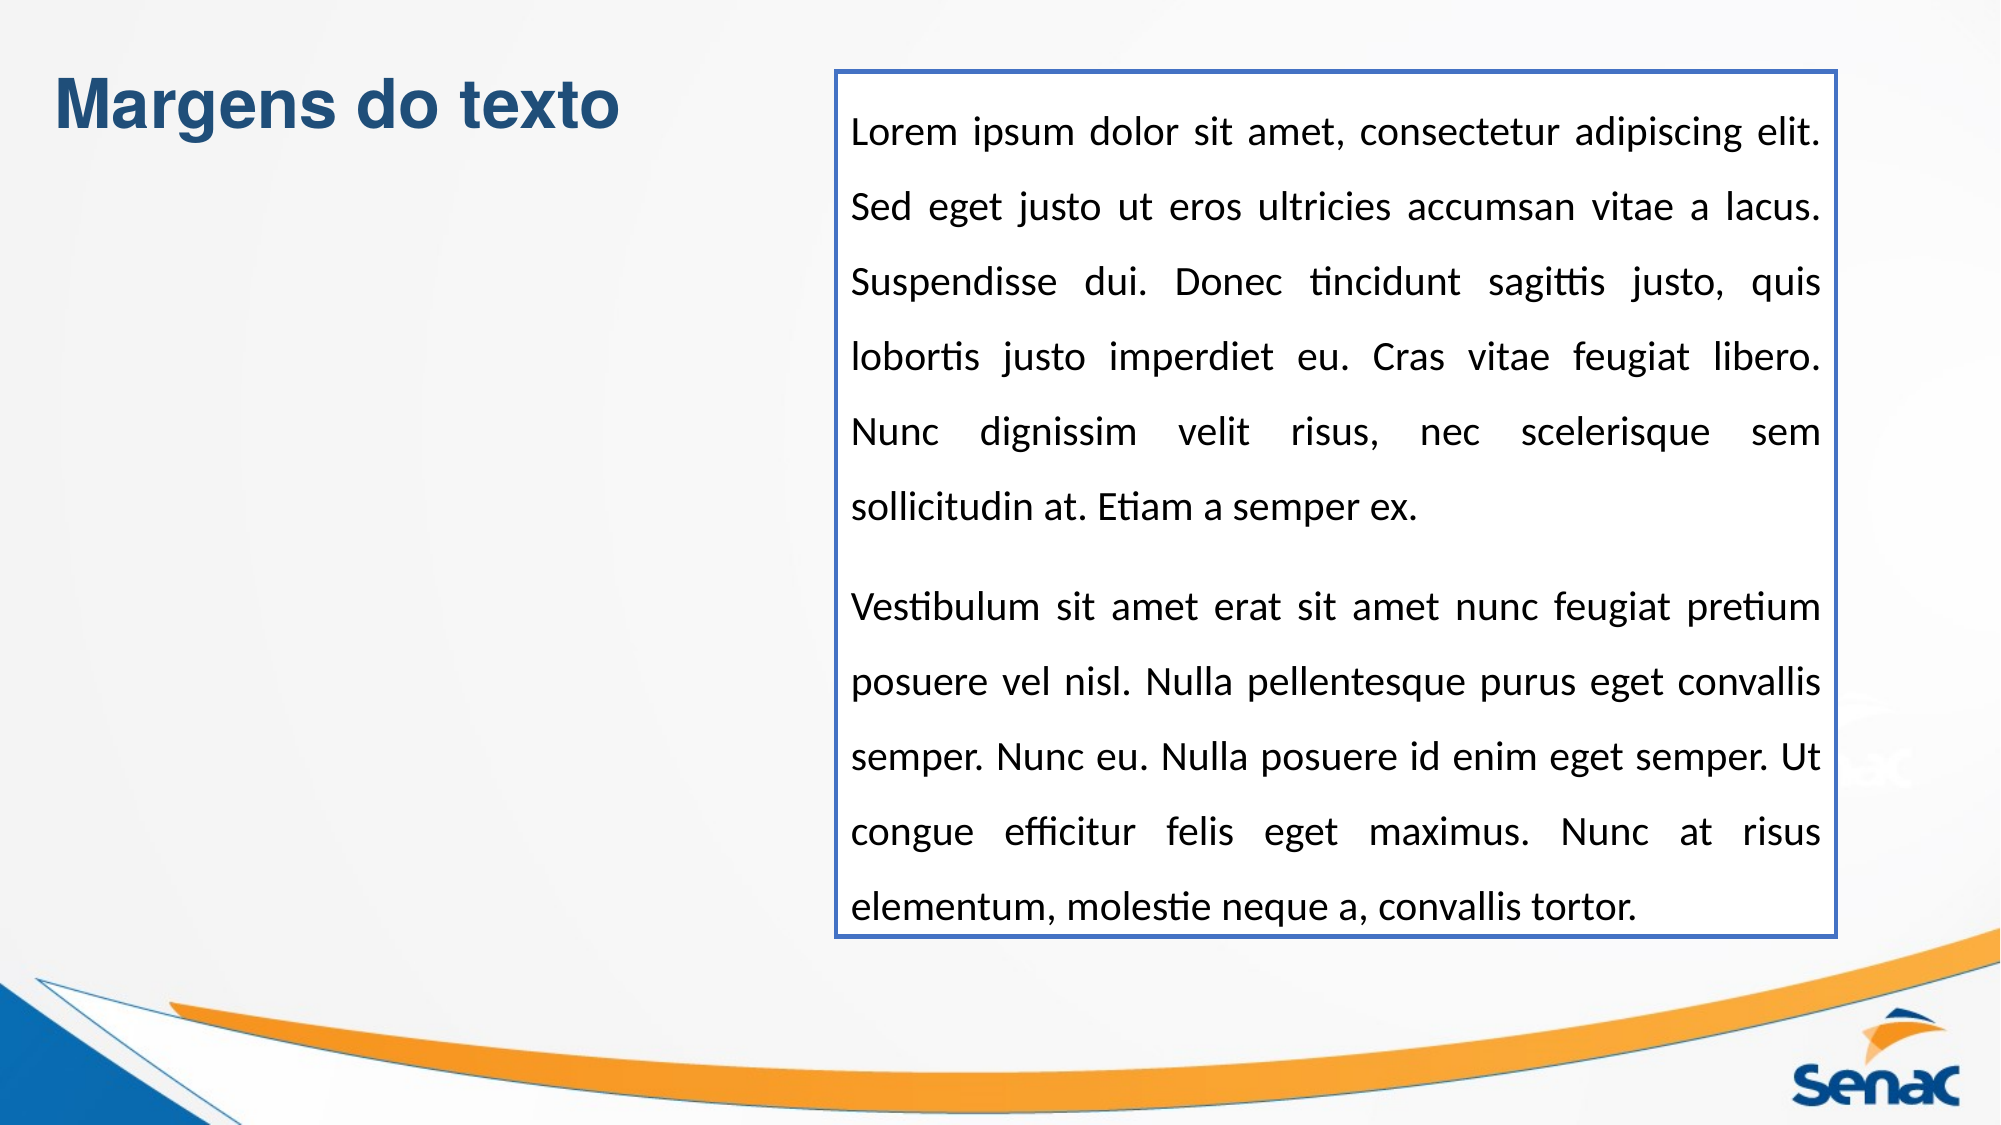

# Margens do texto
Lorem ipsum dolor sit amet, consectetur adipiscing elit. Sed eget justo ut eros ultricies accumsan vitae a lacus. Suspendisse dui. Donec tincidunt sagittis justo, quis lobortis justo imperdiet eu. Cras vitae feugiat libero. Nunc dignissim velit risus, nec scelerisque sem sollicitudin at. Etiam a semper ex.
Vestibulum sit amet erat sit amet nunc feugiat pretium posuere vel nisl. Nulla pellentesque purus eget convallis semper. Nunc eu. Nulla posuere id enim eget semper. Ut congue efficitur felis eget maximus. Nunc at risus elementum, molestie neque a, convallis tortor.